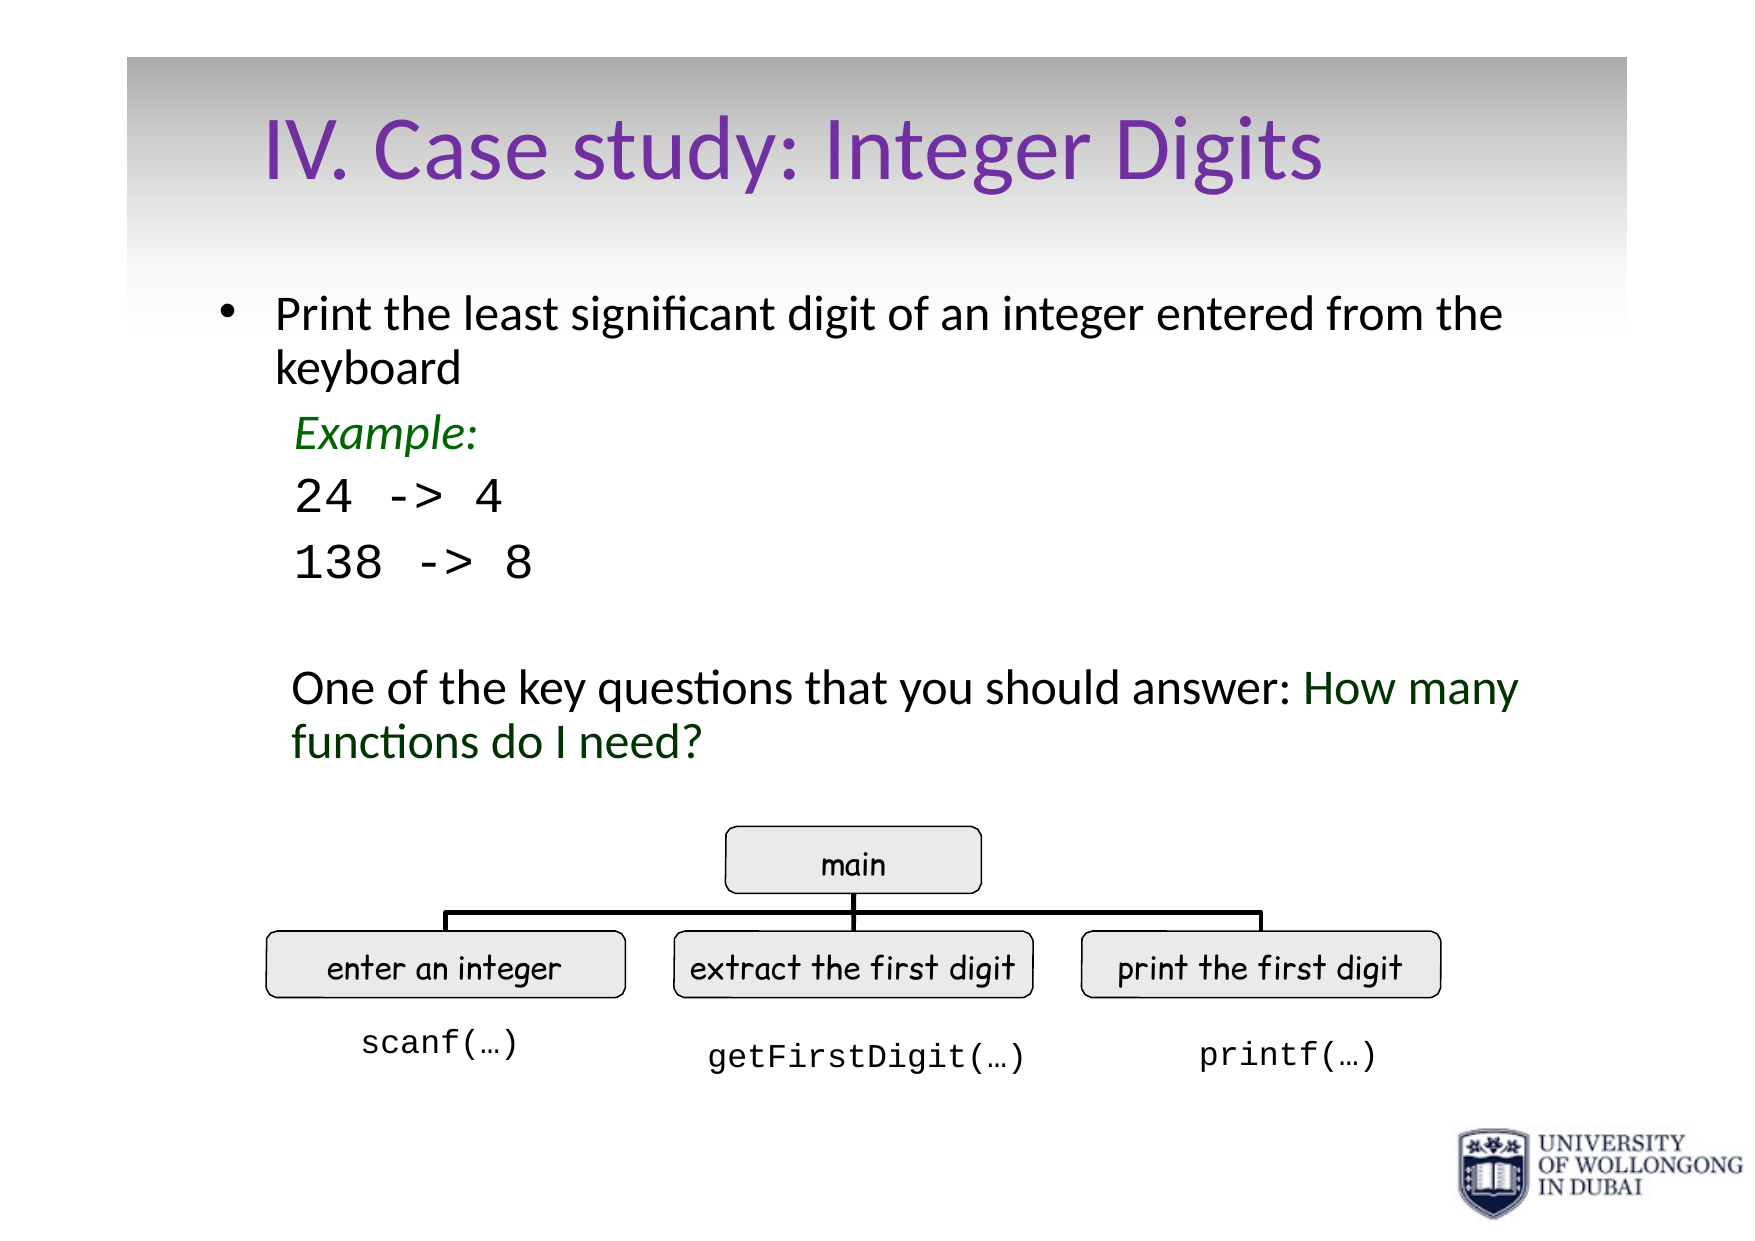

# IV. Case study: Integer Digits
Print the least significant digit of an integer entered from the keyboard
Example:
24 -> 4
138 -> 8

One of the key questions that you should answer: How many functions do I need?

main

enter an integer
extract the first digit
print the first digit
scanf(…)
printf(…)
getFirstDigit(…)